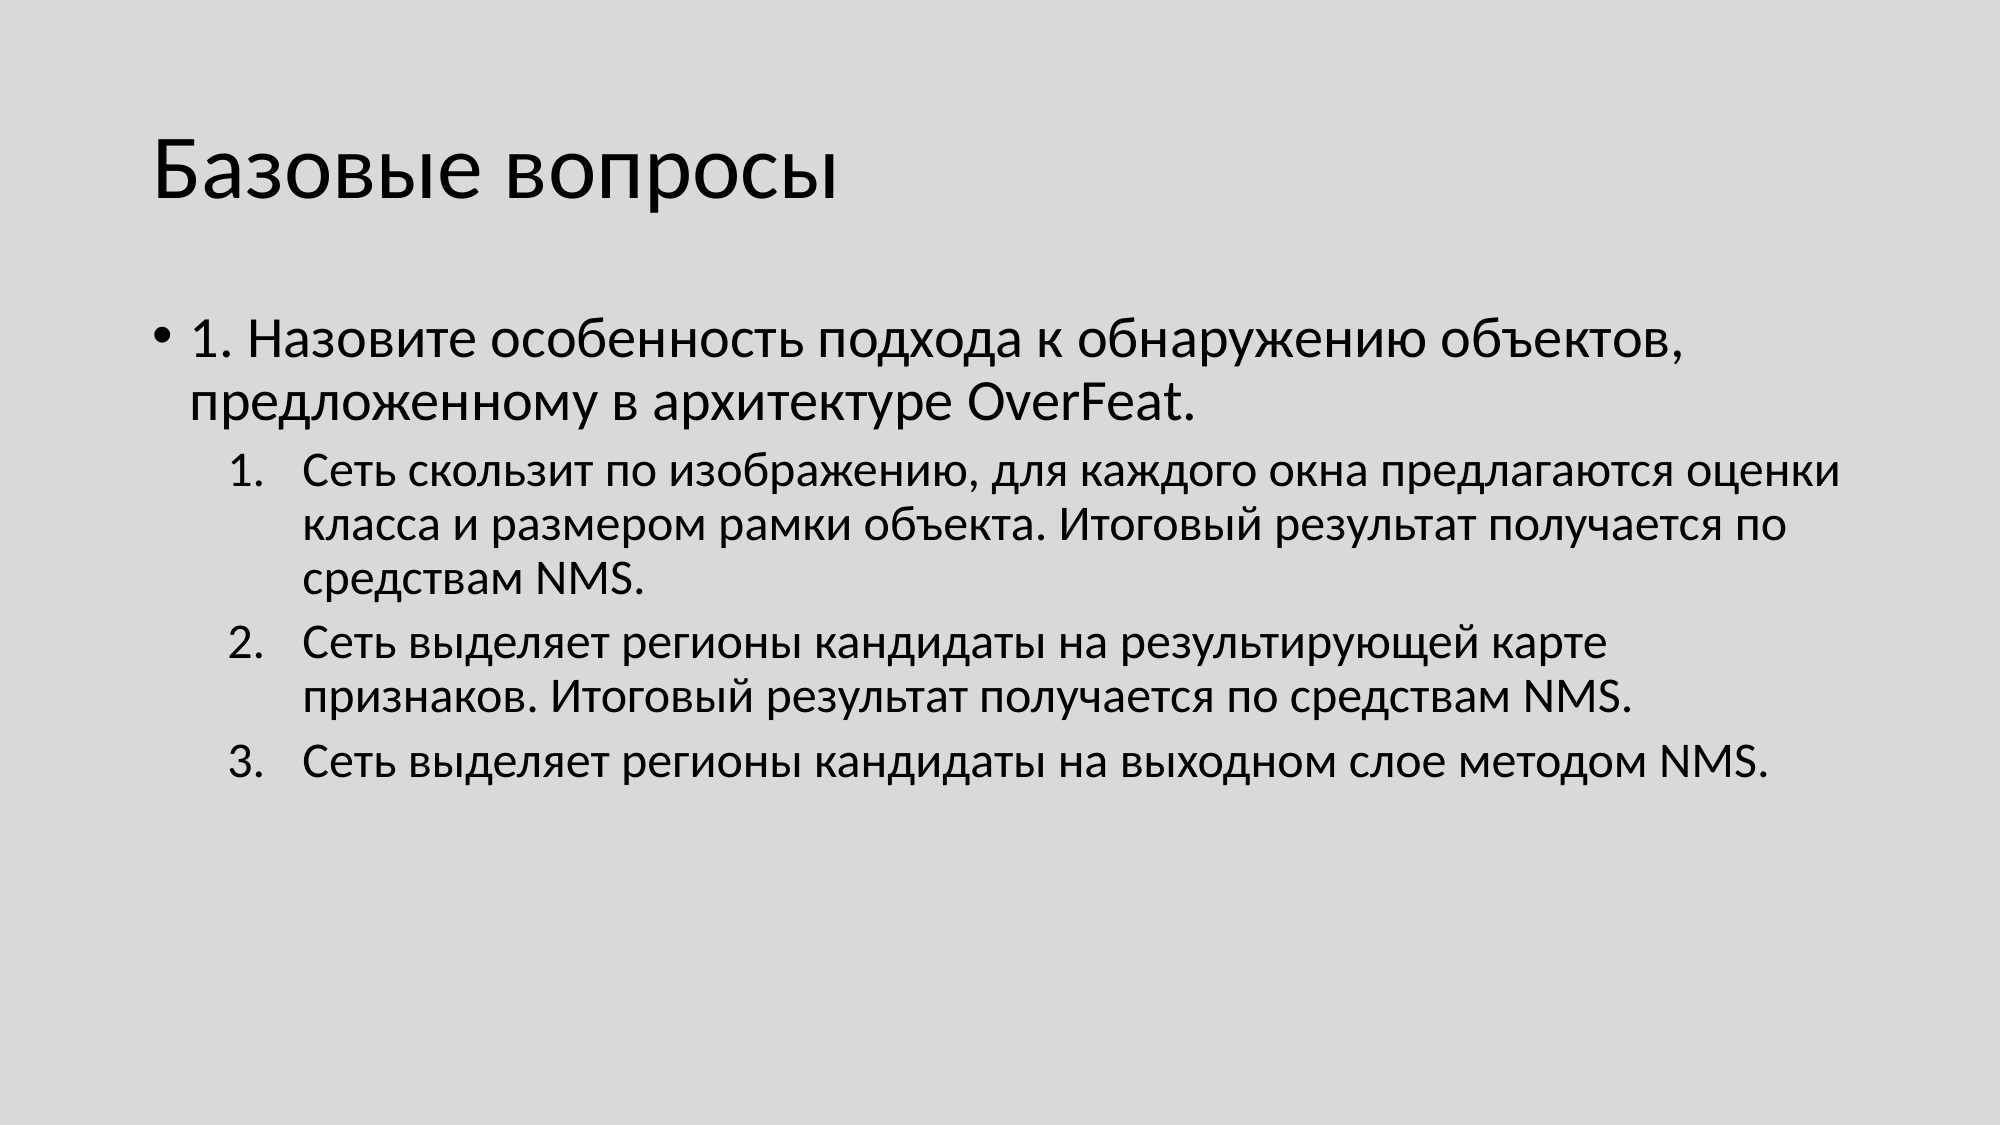

# Базовые вопросы
1. Назовите особенность подхода к обнаружению объектов, предложенному в архитектуре OverFeat.
Сеть скользит по изображению, для каждого окна предлагаются оценки класса и размером рамки объекта. Итоговый результат получается по средствам NMS.
Сеть выделяет регионы кандидаты на результирующей карте признаков. Итоговый результат получается по средствам NMS.
Сеть выделяет регионы кандидаты на выходном слое методом NMS.